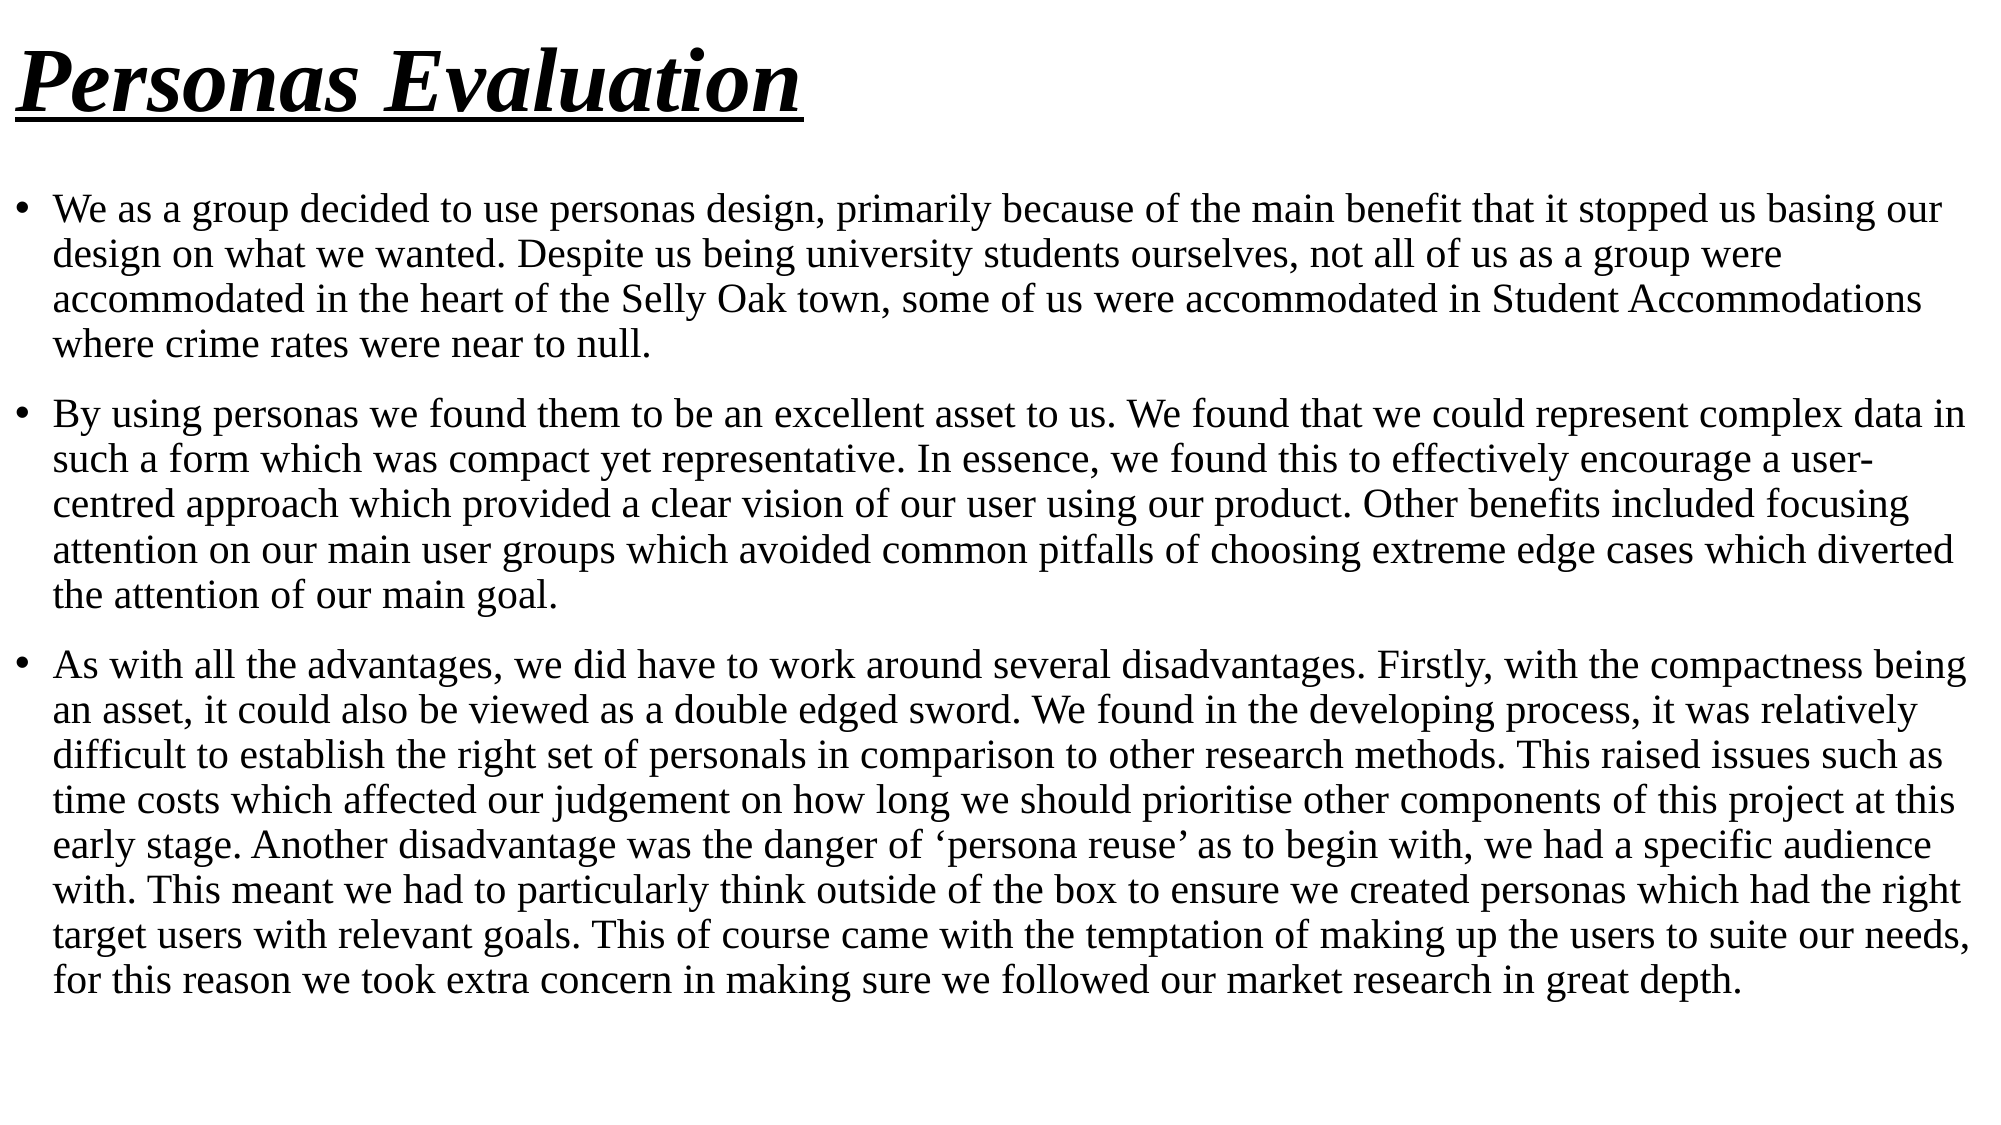

# Personas Evaluation
We as a group decided to use personas design, primarily because of the main benefit that it stopped us basing our design on what we wanted. Despite us being university students ourselves, not all of us as a group were accommodated in the heart of the Selly Oak town, some of us were accommodated in Student Accommodations where crime rates were near to null.
By using personas we found them to be an excellent asset to us. We found that we could represent complex data in such a form which was compact yet representative. In essence, we found this to effectively encourage a user-centred approach which provided a clear vision of our user using our product. Other benefits included focusing attention on our main user groups which avoided common pitfalls of choosing extreme edge cases which diverted the attention of our main goal.
As with all the advantages, we did have to work around several disadvantages. Firstly, with the compactness being an asset, it could also be viewed as a double edged sword. We found in the developing process, it was relatively difficult to establish the right set of personals in comparison to other research methods. This raised issues such as time costs which affected our judgement on how long we should prioritise other components of this project at this early stage. Another disadvantage was the danger of ‘persona reuse’ as to begin with, we had a specific audience with. This meant we had to particularly think outside of the box to ensure we created personas which had the right target users with relevant goals. This of course came with the temptation of making up the users to suite our needs, for this reason we took extra concern in making sure we followed our market research in great depth.